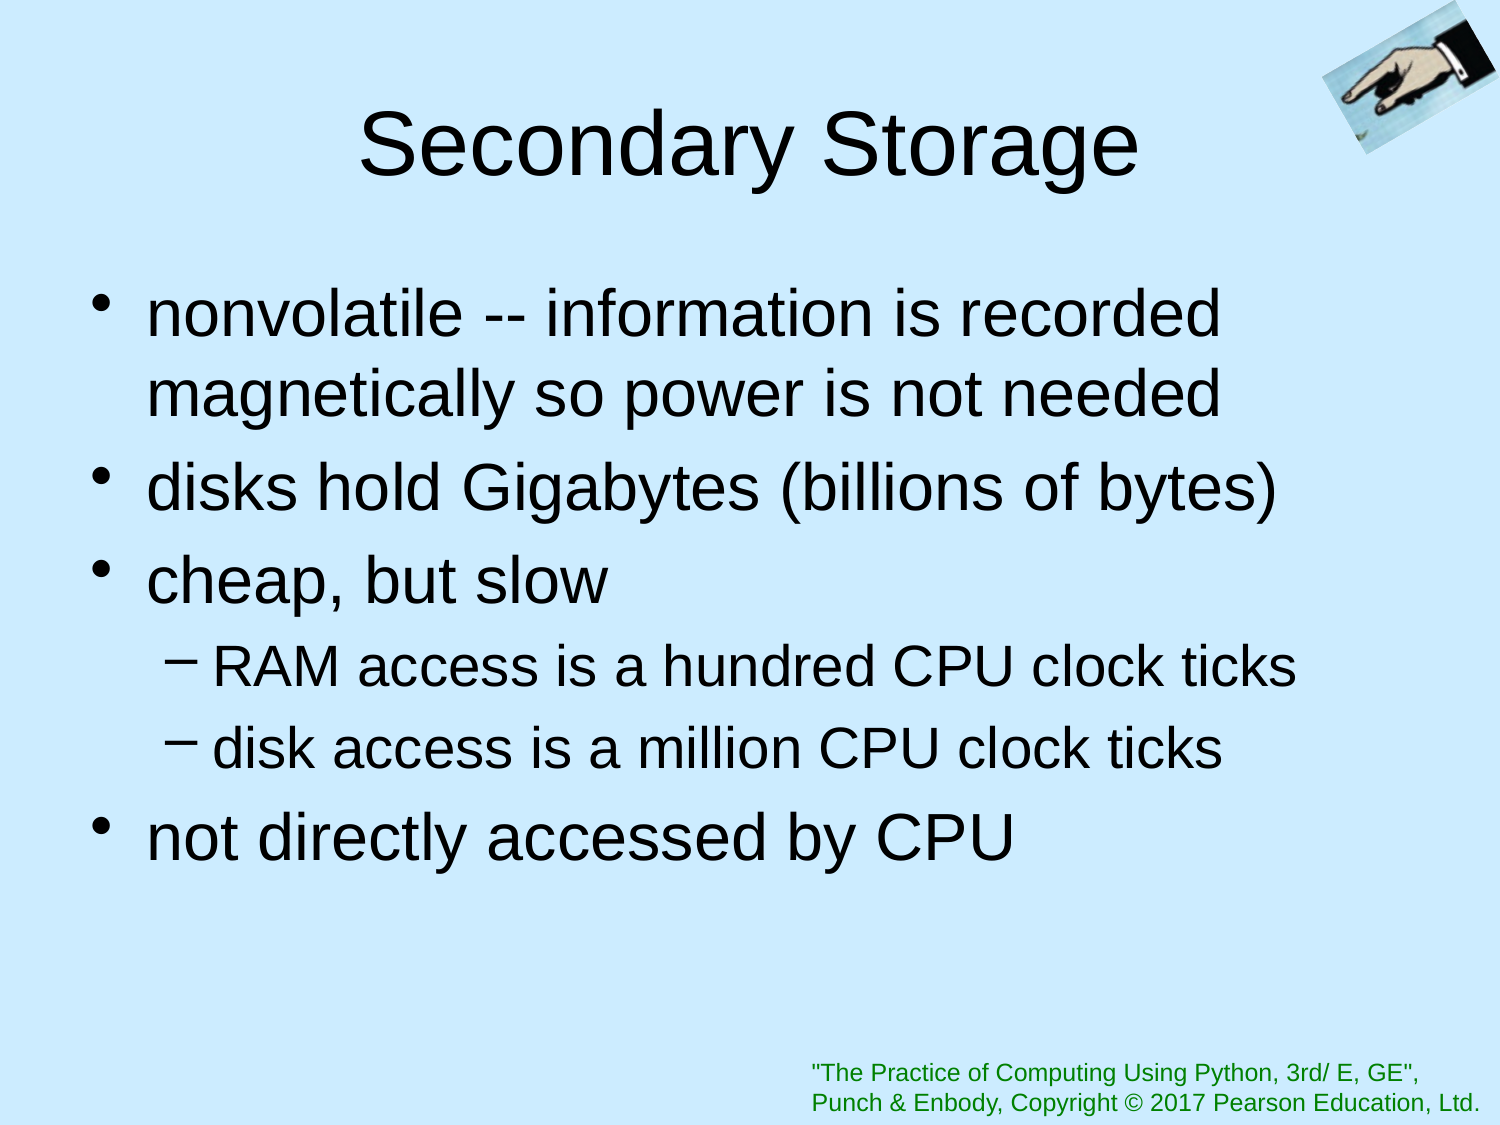

# Secondary Storage
nonvolatile -- information is recorded magnetically so power is not needed
disks hold Gigabytes (billions of bytes)
cheap, but slow
RAM access is a hundred CPU clock ticks
disk access is a million CPU clock ticks
not directly accessed by CPU